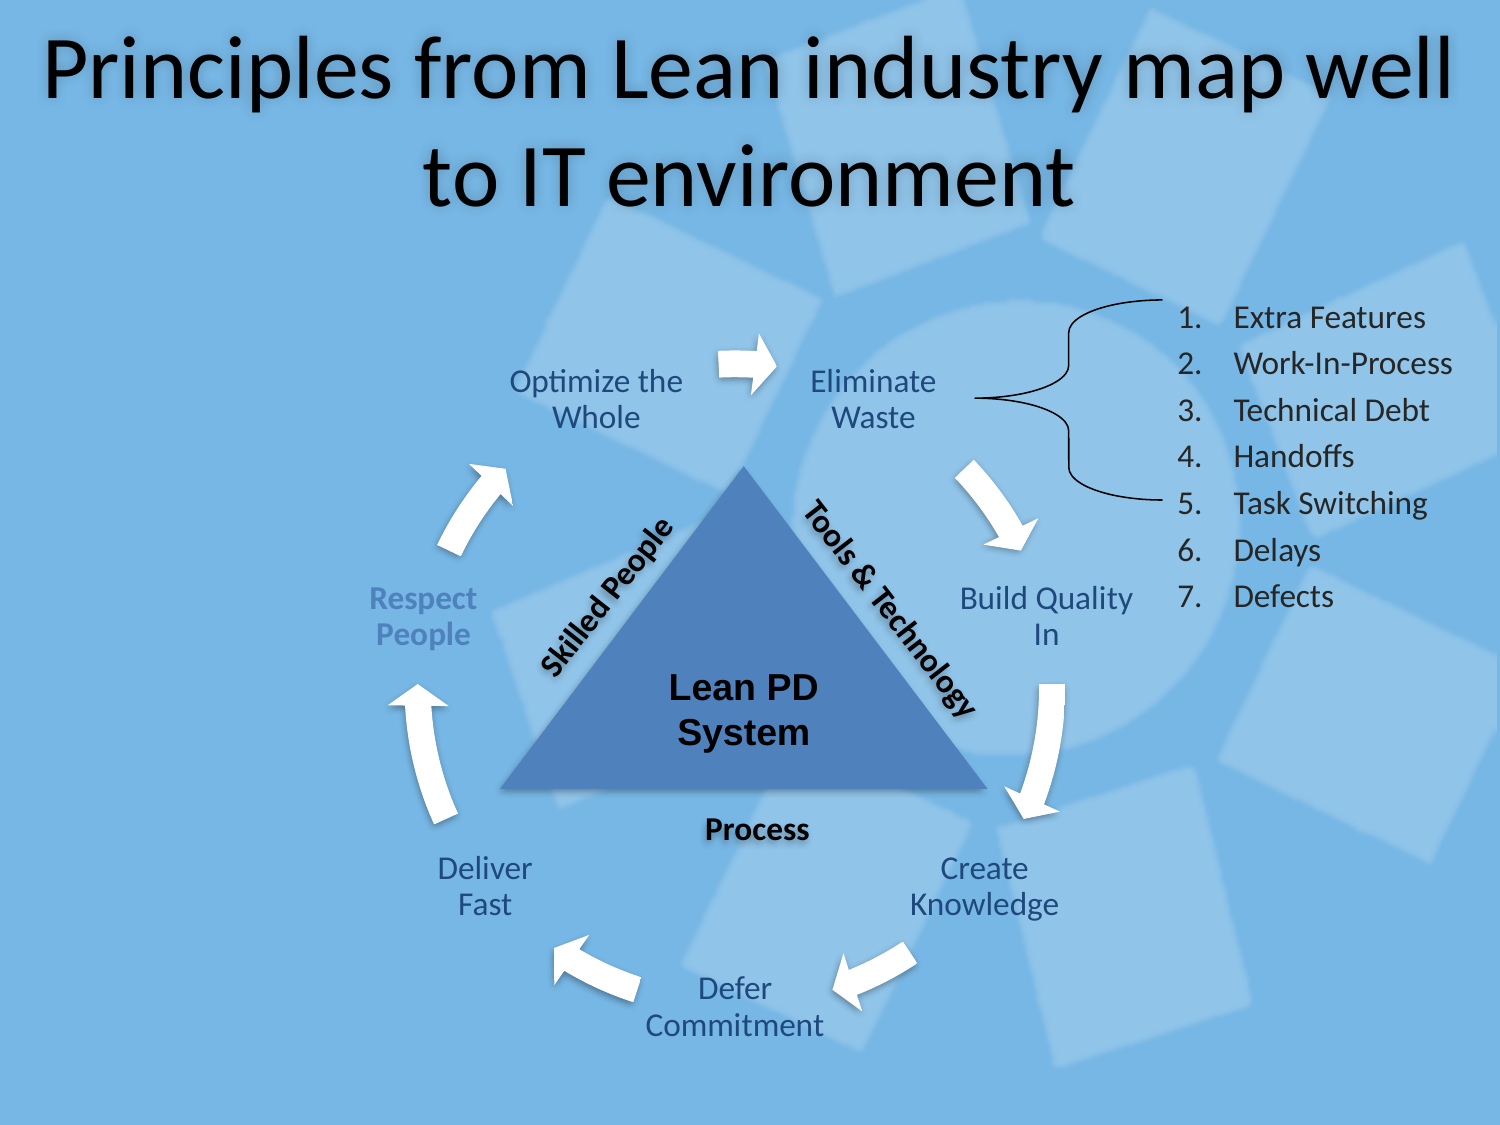

# Principles from Lean industry map well to IT environment
Extra Features
Work-In-Process
Technical Debt
Handoffs
Task Switching
Delays
Defects

Eliminate Waste
Build Quality In
Create Knowledge
Defer Commitment
Deliver Fast
Respect People
Optimize the Whole
Lean PD System
Skilled People
Tools & Technology
Process